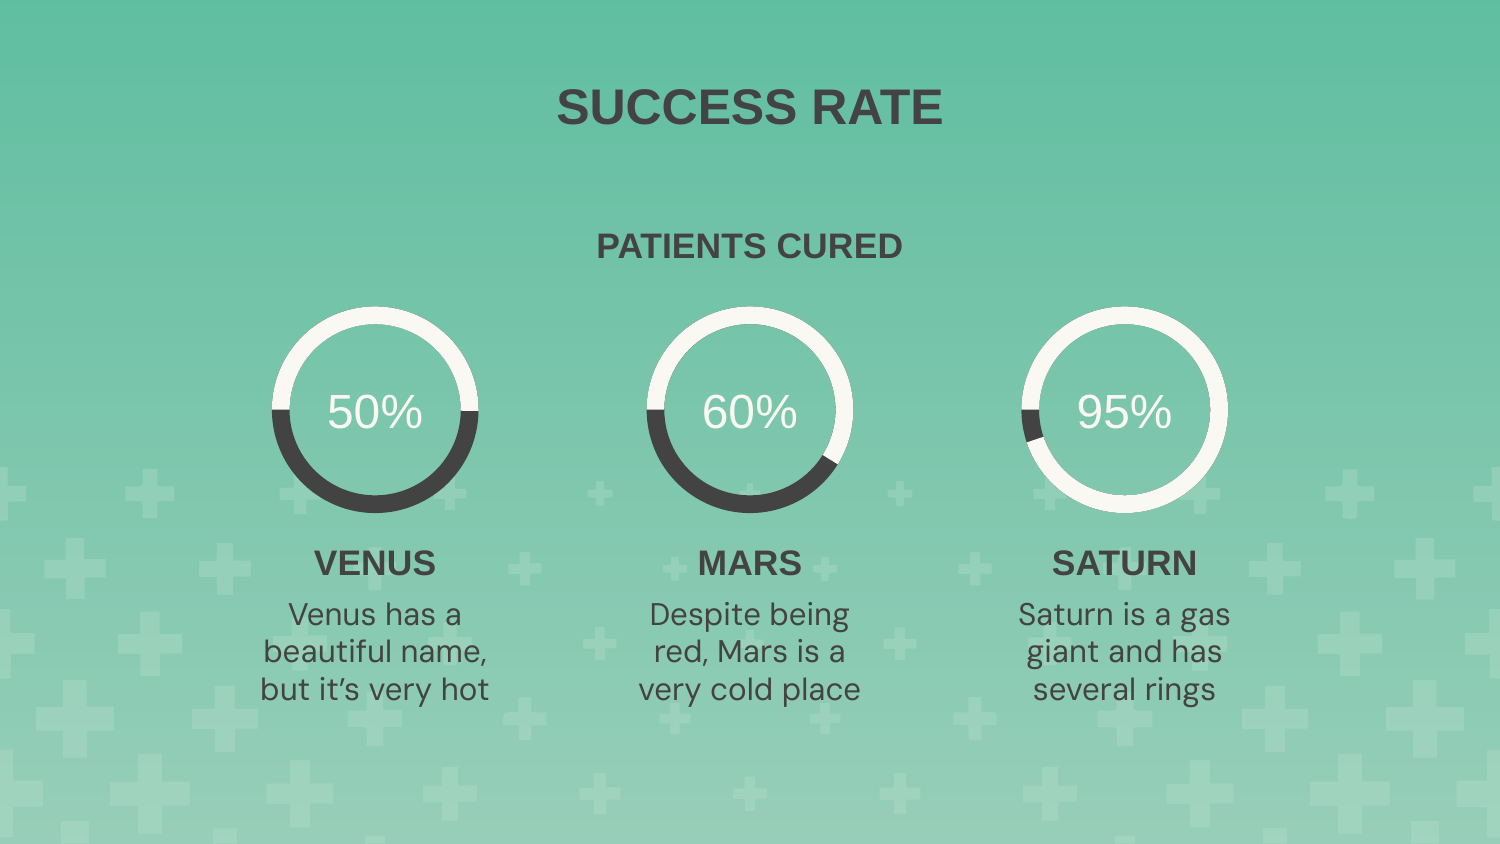

# SUCCESS RATE
PATIENTS CURED

50%
60%
95%
VENUS
MARS
SATURN
Venus has a beautiful name, but it’s very hot
Despite being red, Mars is a very cold place
Saturn is a gas giant and has several rings